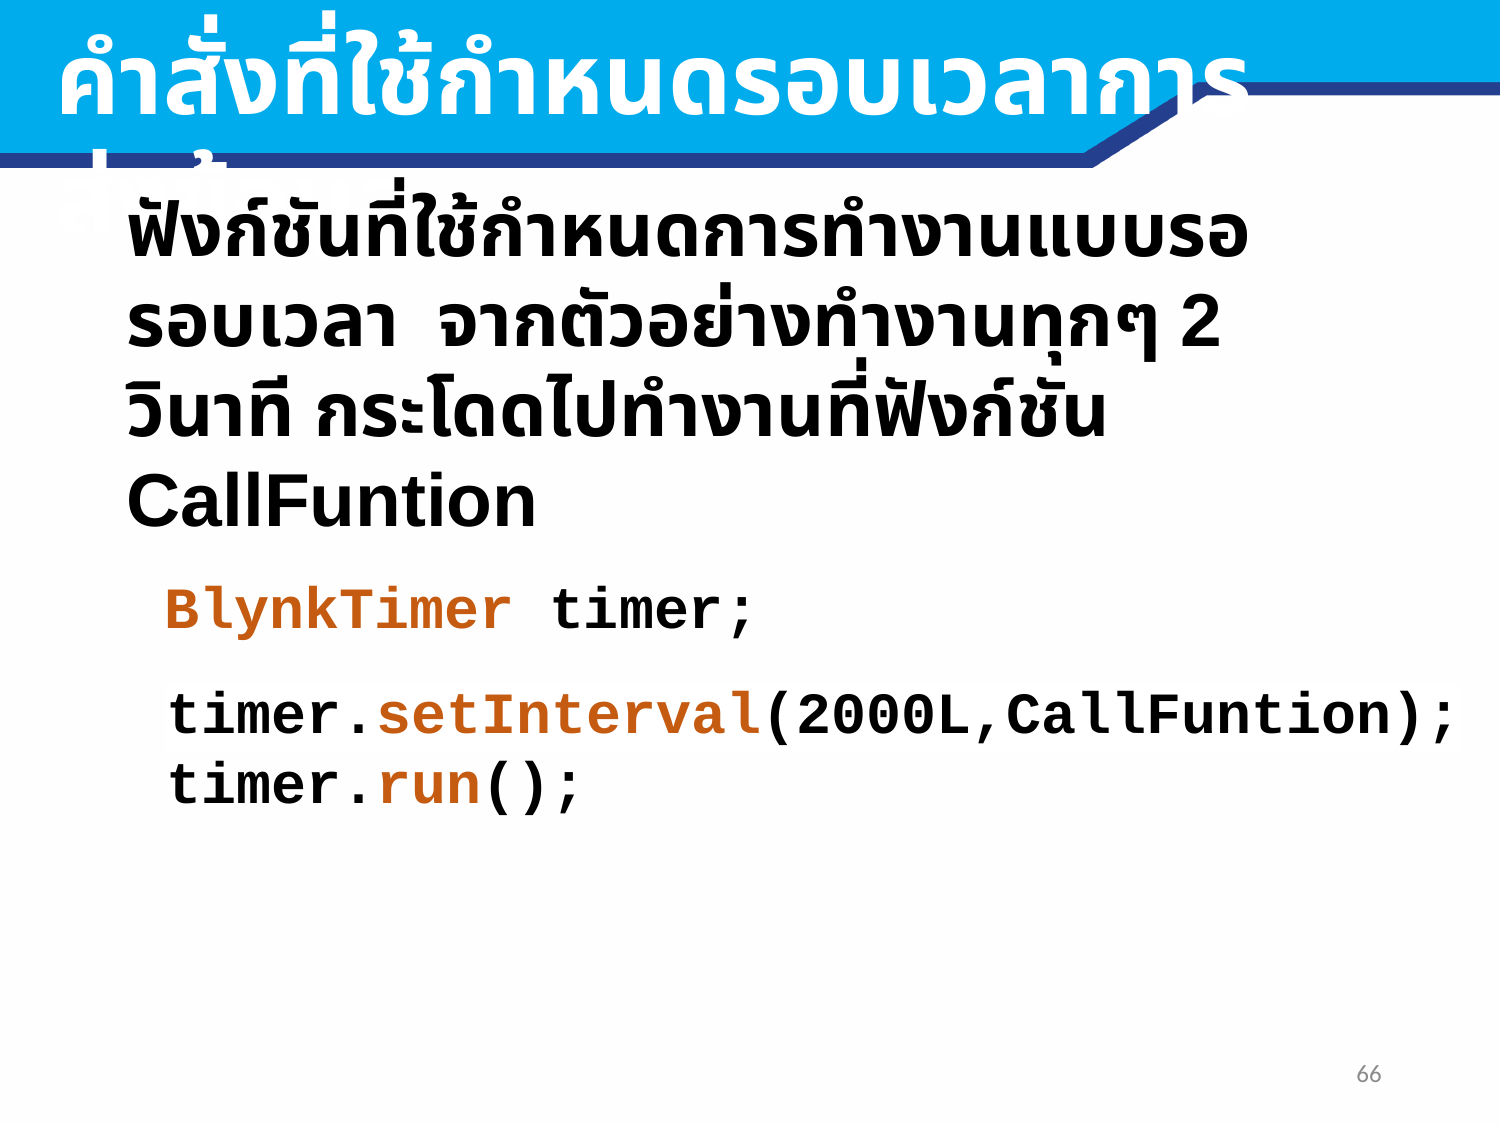

คำสั่งที่ใช้กำหนดรอบเวลาการส่งข้อมูล
ฟังก์ชันที่ใช้กำหนดการทำงานแบบรอรอบเวลา  จากตัวอย่างทำงานทุกๆ 2 วินาที กระโดดไปทำงานที่ฟังก์ชัน CallFuntion
BlynkTimer timer;
timer.setInterval(2000L,CallFuntion);
timer.run();

66